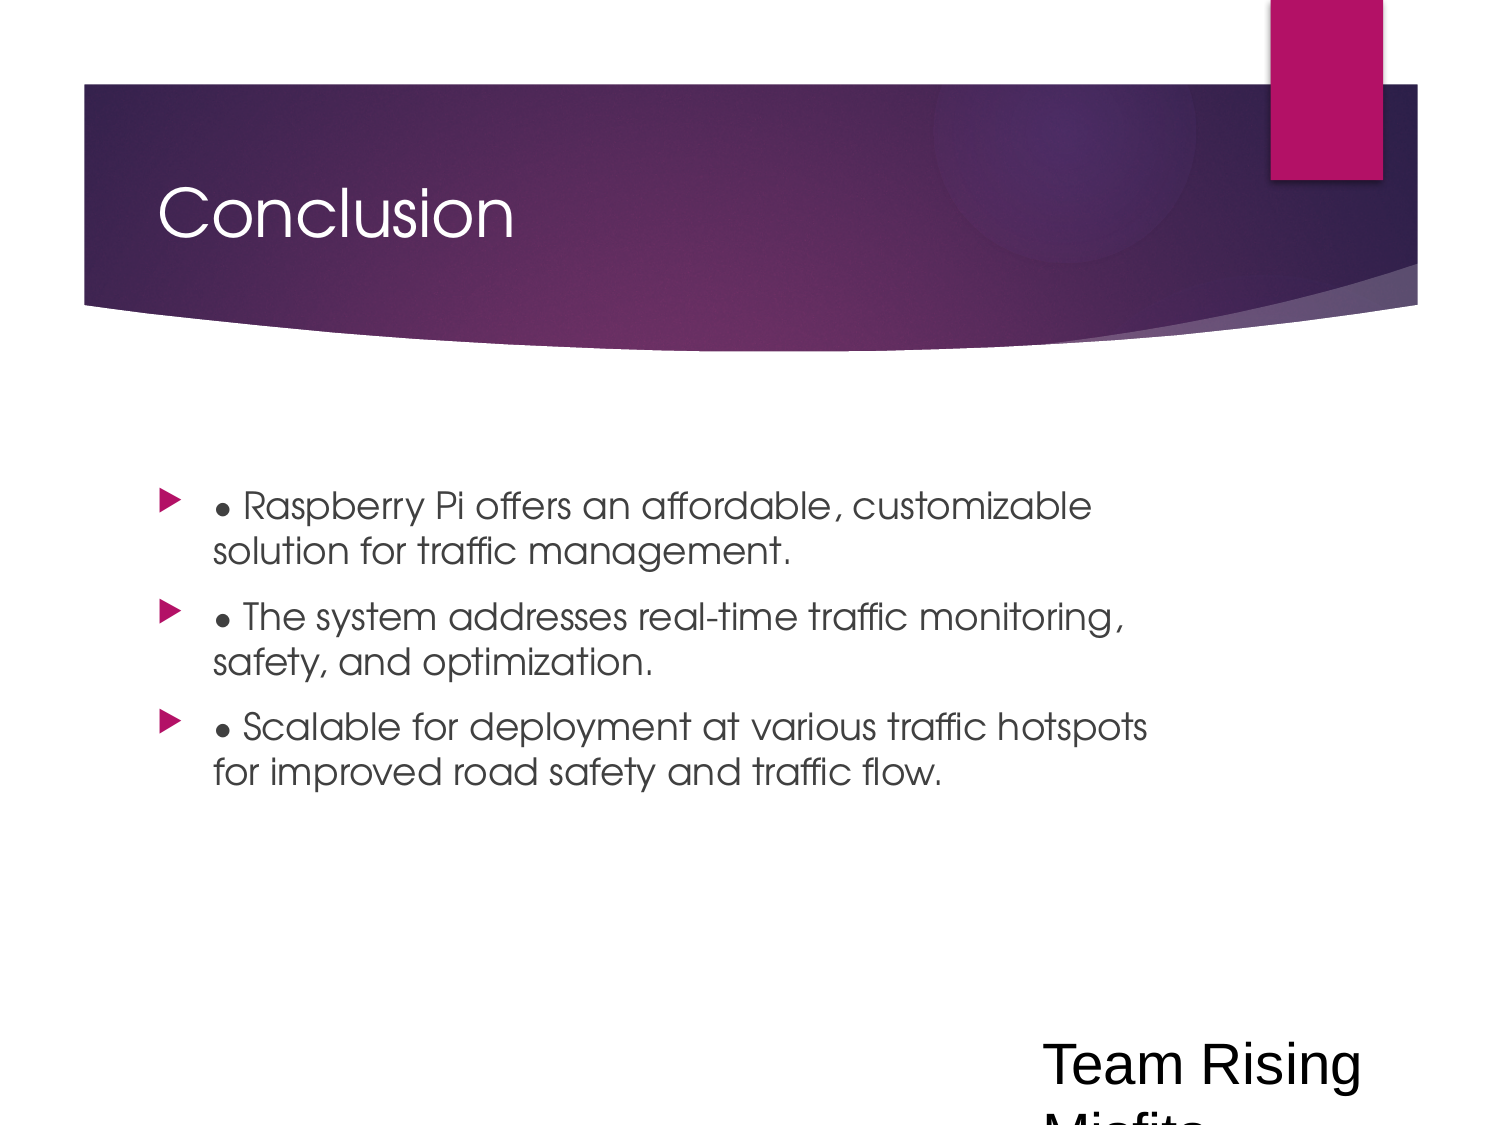

# Conclusion

• Raspberry Pi offers an affordable, customizable solution for traffic management.
• The system addresses real-time traffic monitoring, safety, and optimization.
• Scalable for deployment at various traffic hotspots for improved road safety and traffic flow.
Team Rising Misfits